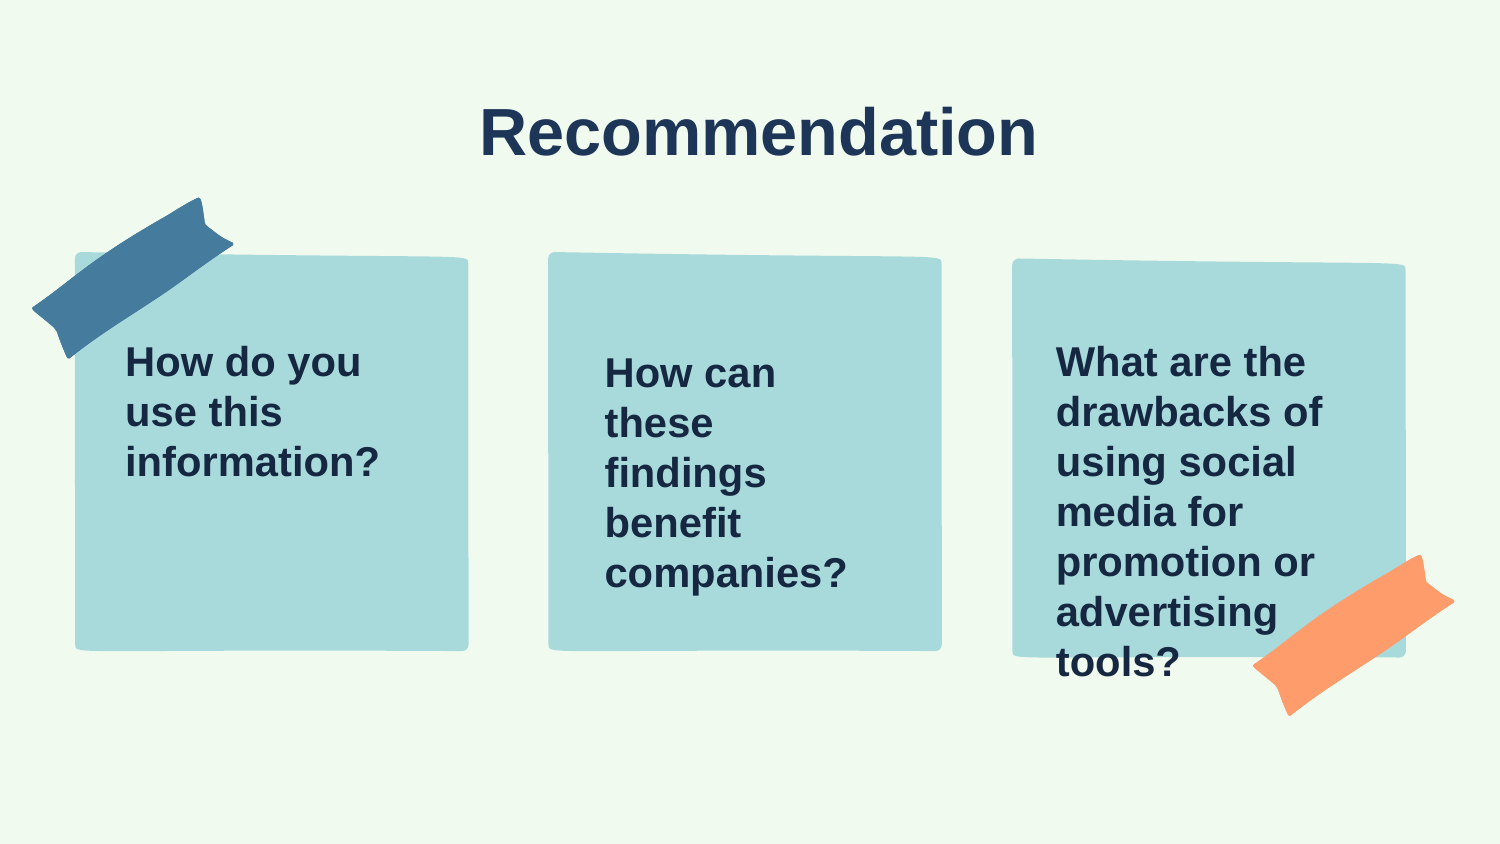

Recommendation

How do you use this information?
What are the drawbacks of using social media for promotion or advertising tools?
How can these findings benefit companies?